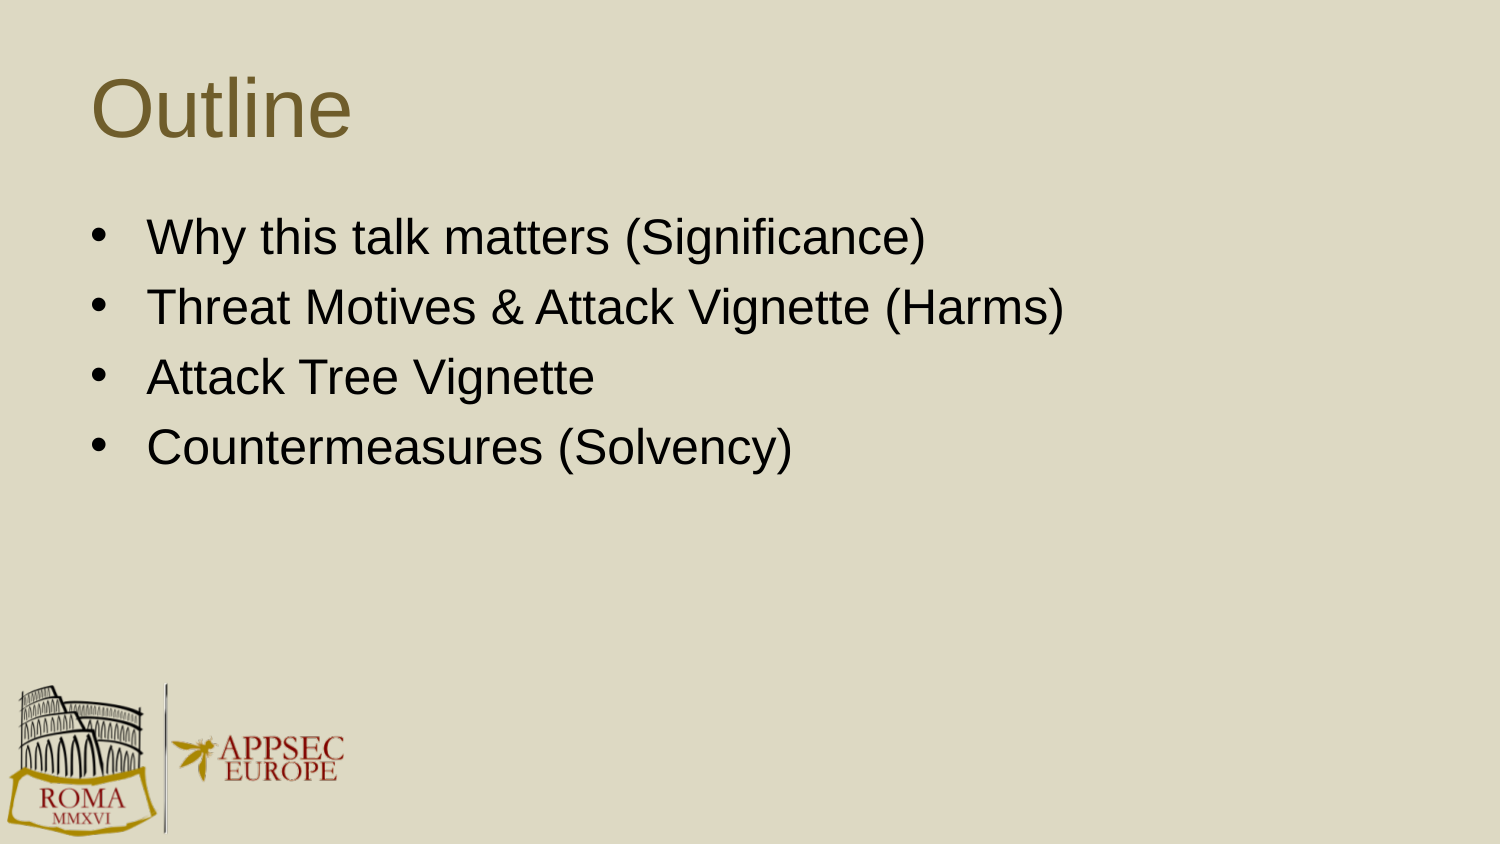

# Outline
Why this talk matters (Significance)
Threat Motives & Attack Vignette (Harms)
Attack Tree Vignette
Countermeasures (Solvency)